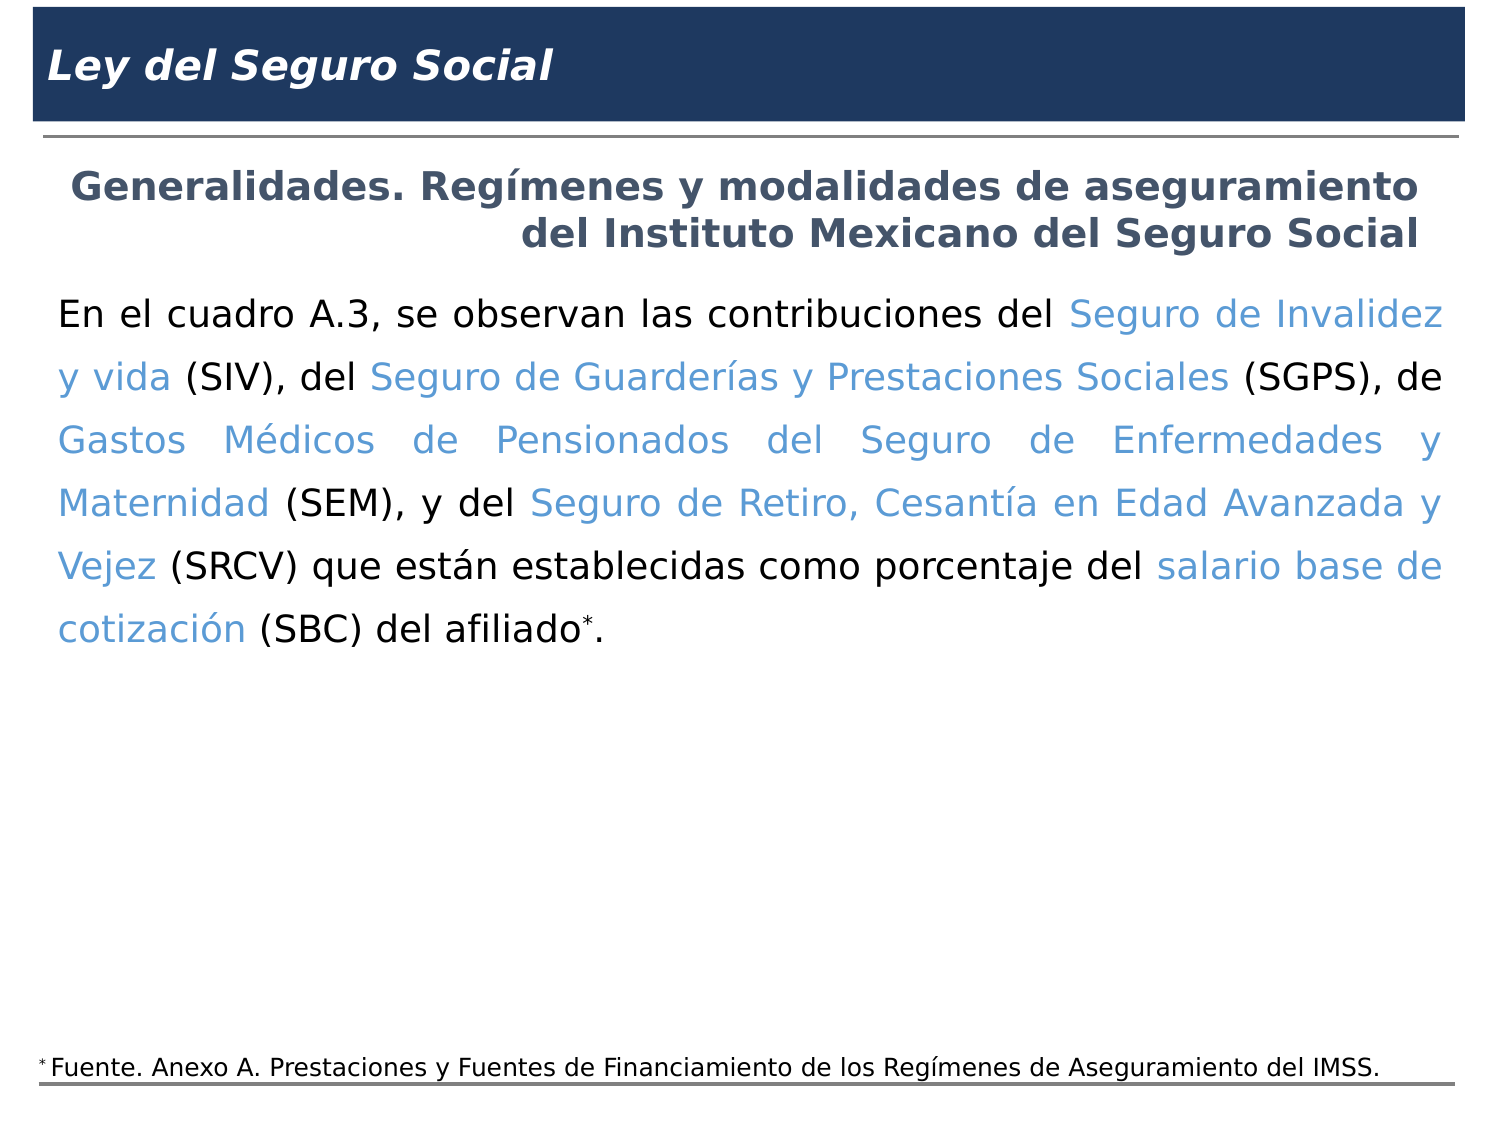

Ley del Seguro Social
Generalidades. Regímenes y modalidades de aseguramiento del Instituto Mexicano del Seguro Social
En el cuadro A.3, se observan las contribuciones del Seguro de Invalidez y vida (SIV), del Seguro de Guarderías y Prestaciones Sociales (SGPS), de Gastos Médicos de Pensionados del Seguro de Enfermedades y Maternidad (SEM), y del Seguro de Retiro, Cesantía en Edad Avanzada y Vejez (SRCV) que están establecidas como porcentaje del salario base de cotización (SBC) del afiliado*.
* Fuente. Anexo A. Prestaciones y Fuentes de Financiamiento de los Regímenes de Aseguramiento del IMSS.